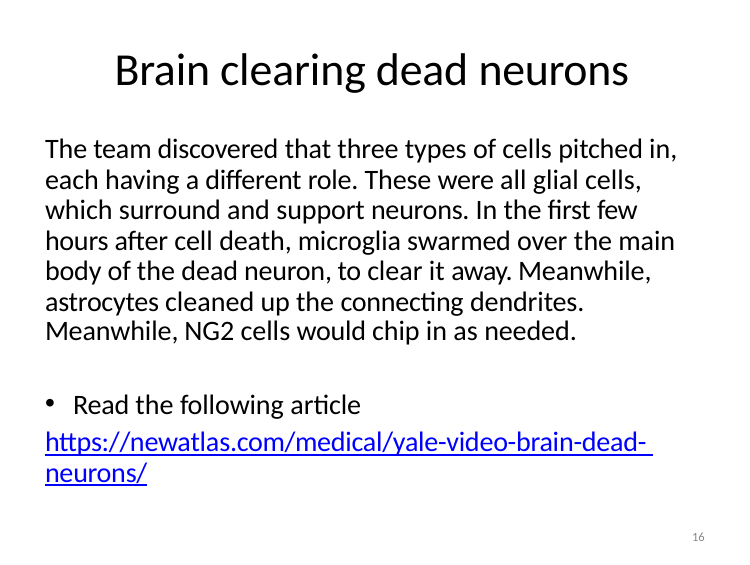

# Brain clearing dead neurons
The team discovered that three types of cells pitched in,  each having a different role. These were all glial cells,  which surround and support neurons. In the first few  hours after cell death, microglia swarmed over the main  body of the dead neuron, to clear it away. Meanwhile,  astrocytes cleaned up the connecting dendrites.
Meanwhile, NG2 cells would chip in as needed.

Read the following article
https://newatlas.com/medical/yale-video-brain-dead-  neurons/
16